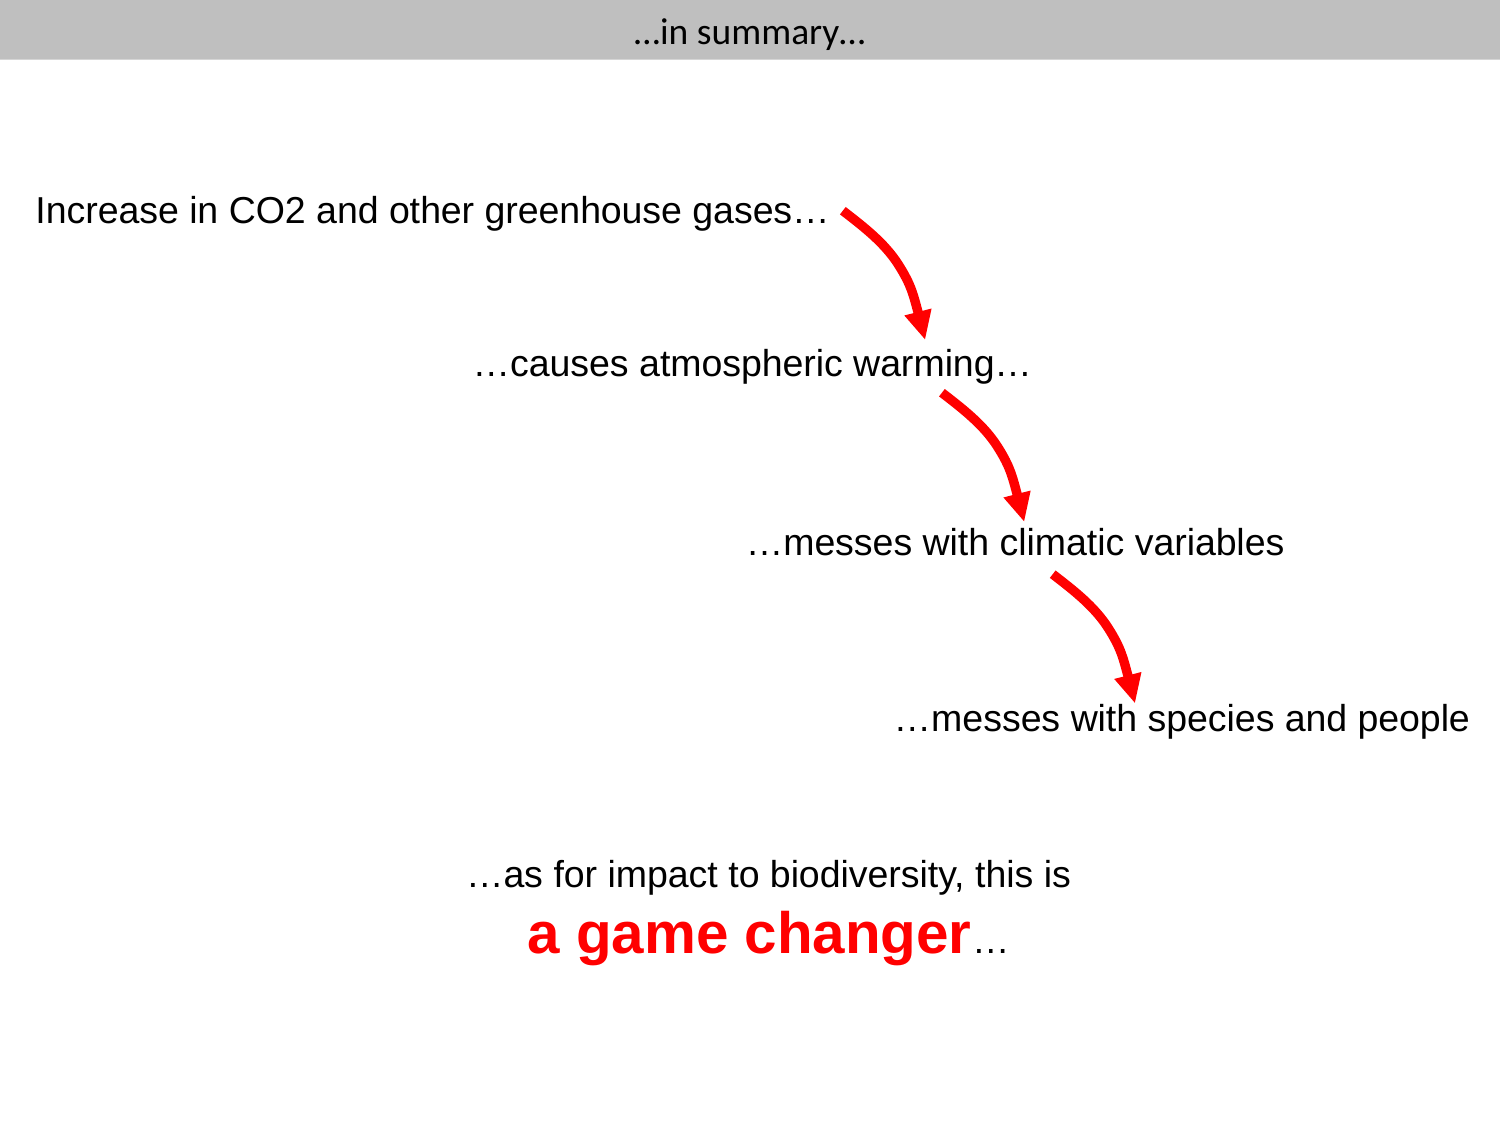

…in summary…
Increase in CO2 and other greenhouse gases…

…causes atmospheric warming…

…messes with climatic variables

…messes with species and people
…as for impact to biodiversity, this is
a game changer…